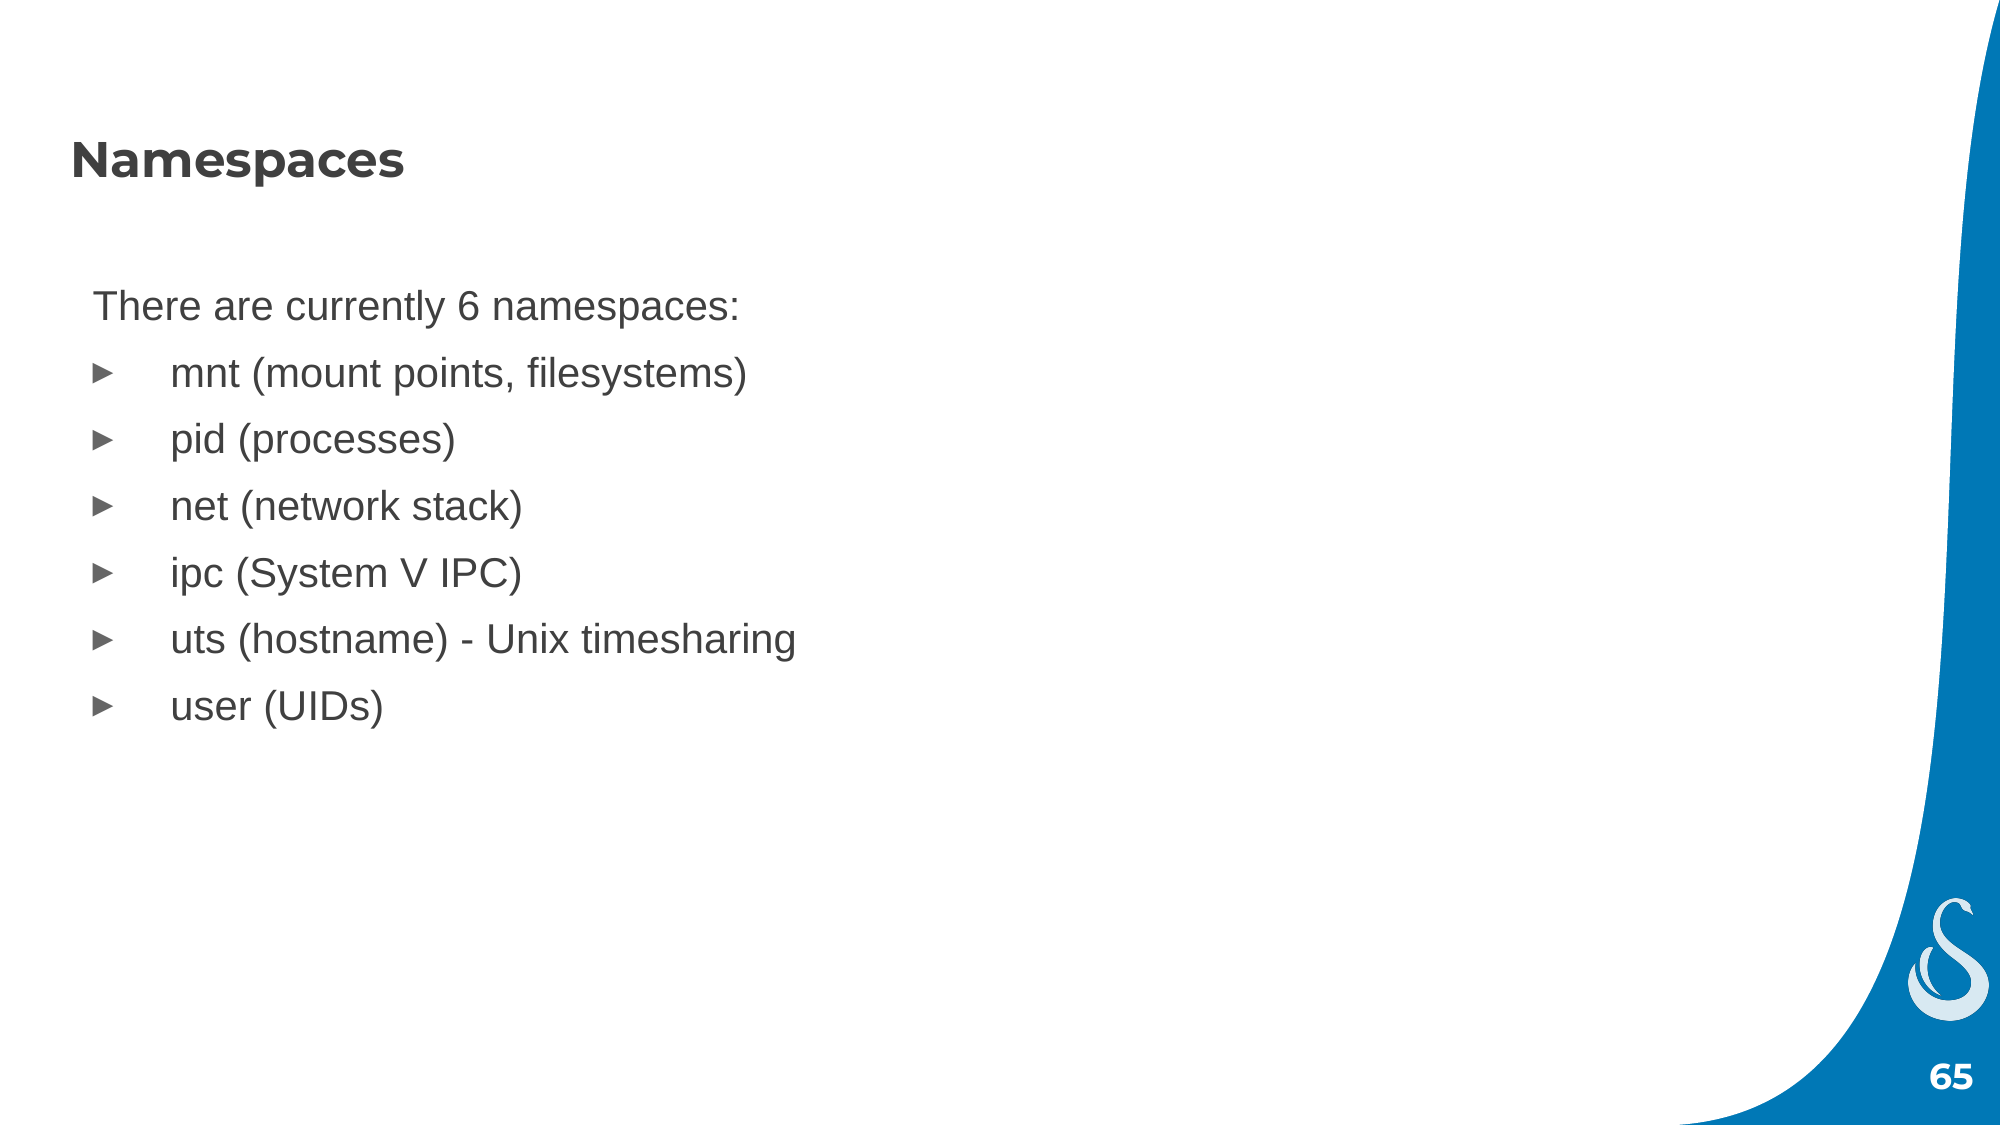

# Namespaces
There are currently 6 namespaces:
mnt (mount points, filesystems)
pid (processes)
net (network stack)
ipc (System V IPC)
uts (hostname) - Unix timesharing
user (UIDs)
65